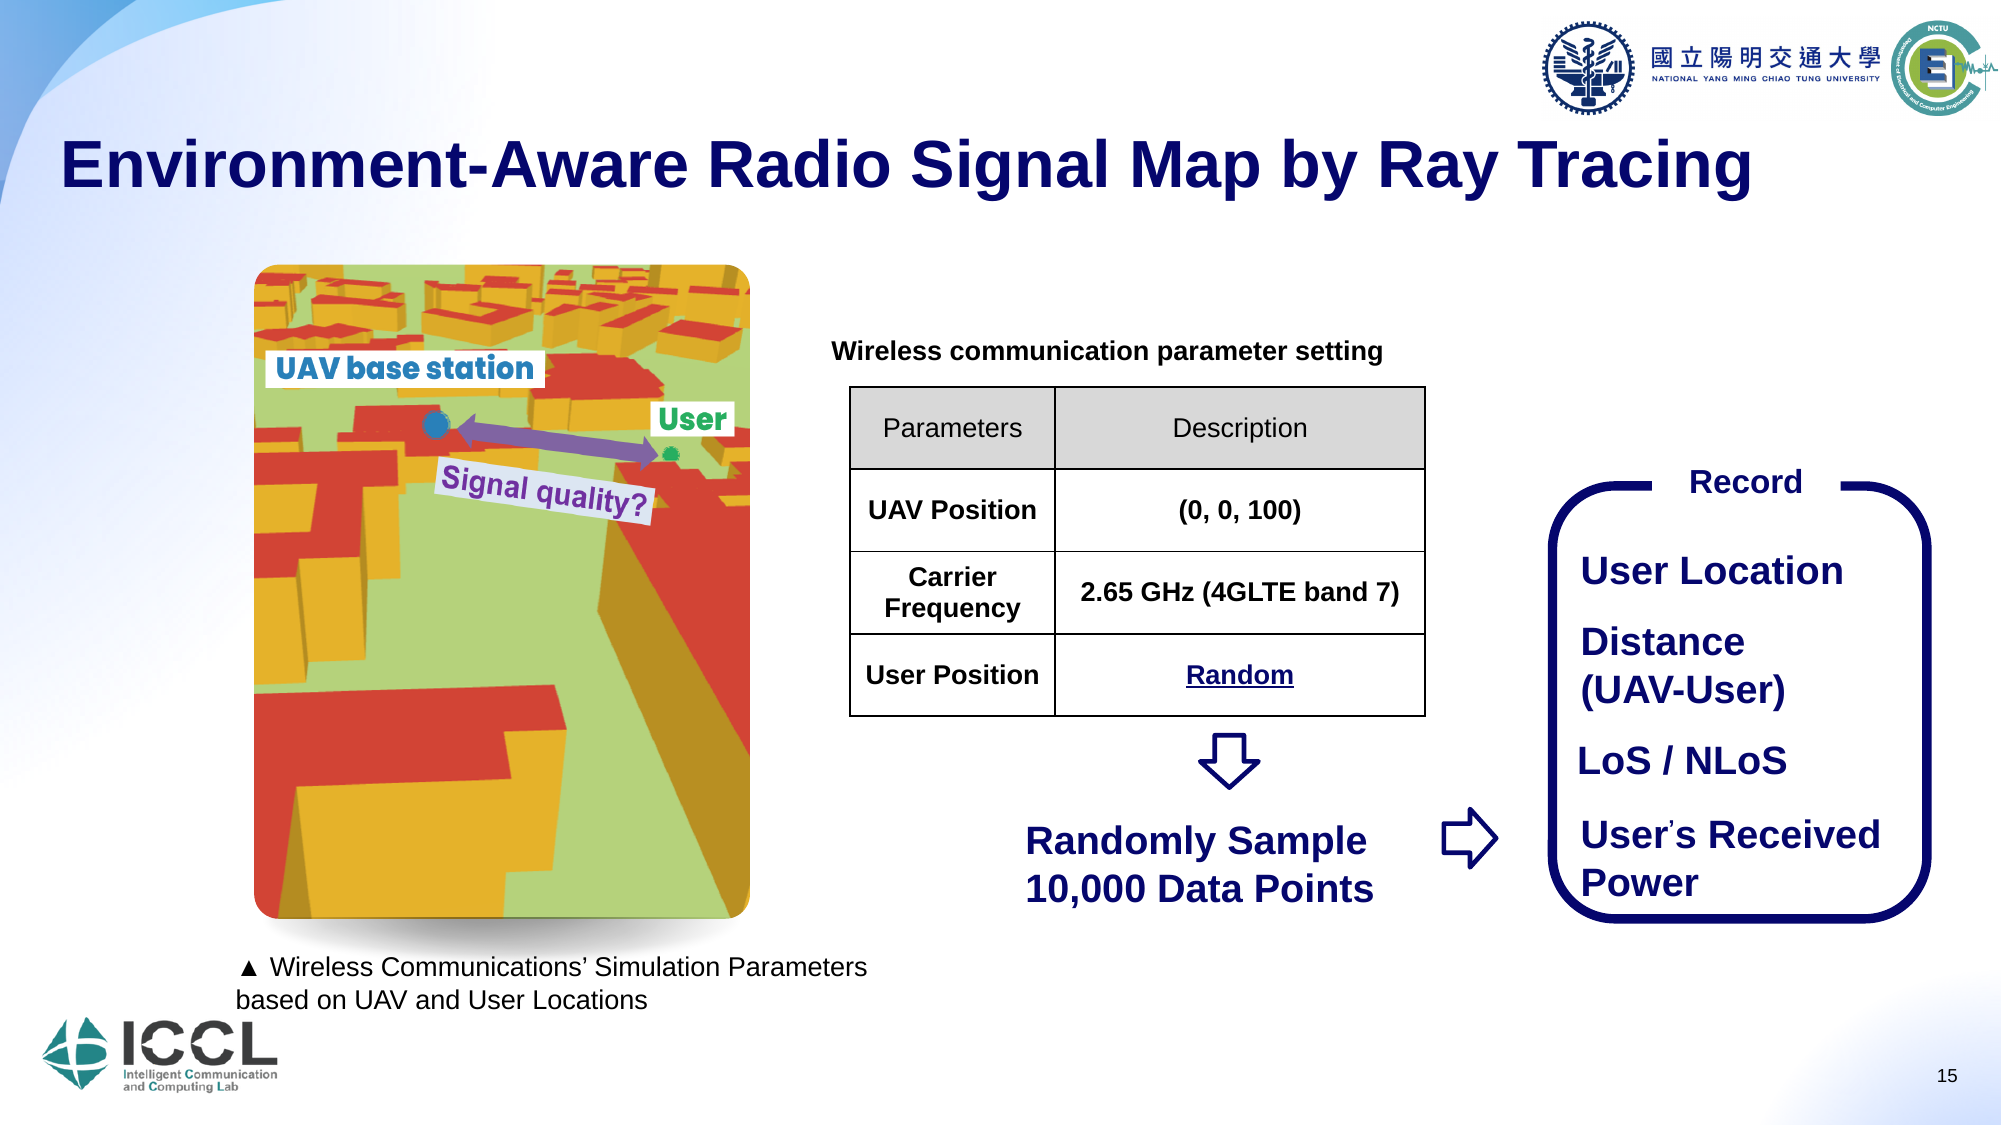

Environment-Aware Radio Signal Map by Ray Tracing

Wireless communication parameter setting
| Parameters | Description |
| --- | --- |
| UAV Position | (0, 0, 100) |
| Carrier Frequency | 2.65 GHz (4GLTE band 7) |
| User Position | Random |
Record

User Location
Distance (UAV-User)
LoS / NLoS

User’s Received Power
Randomly Sample 10,000 Data Points

▲ Wireless Communications’ Simulation Parameters based on UAV and User Locations

15